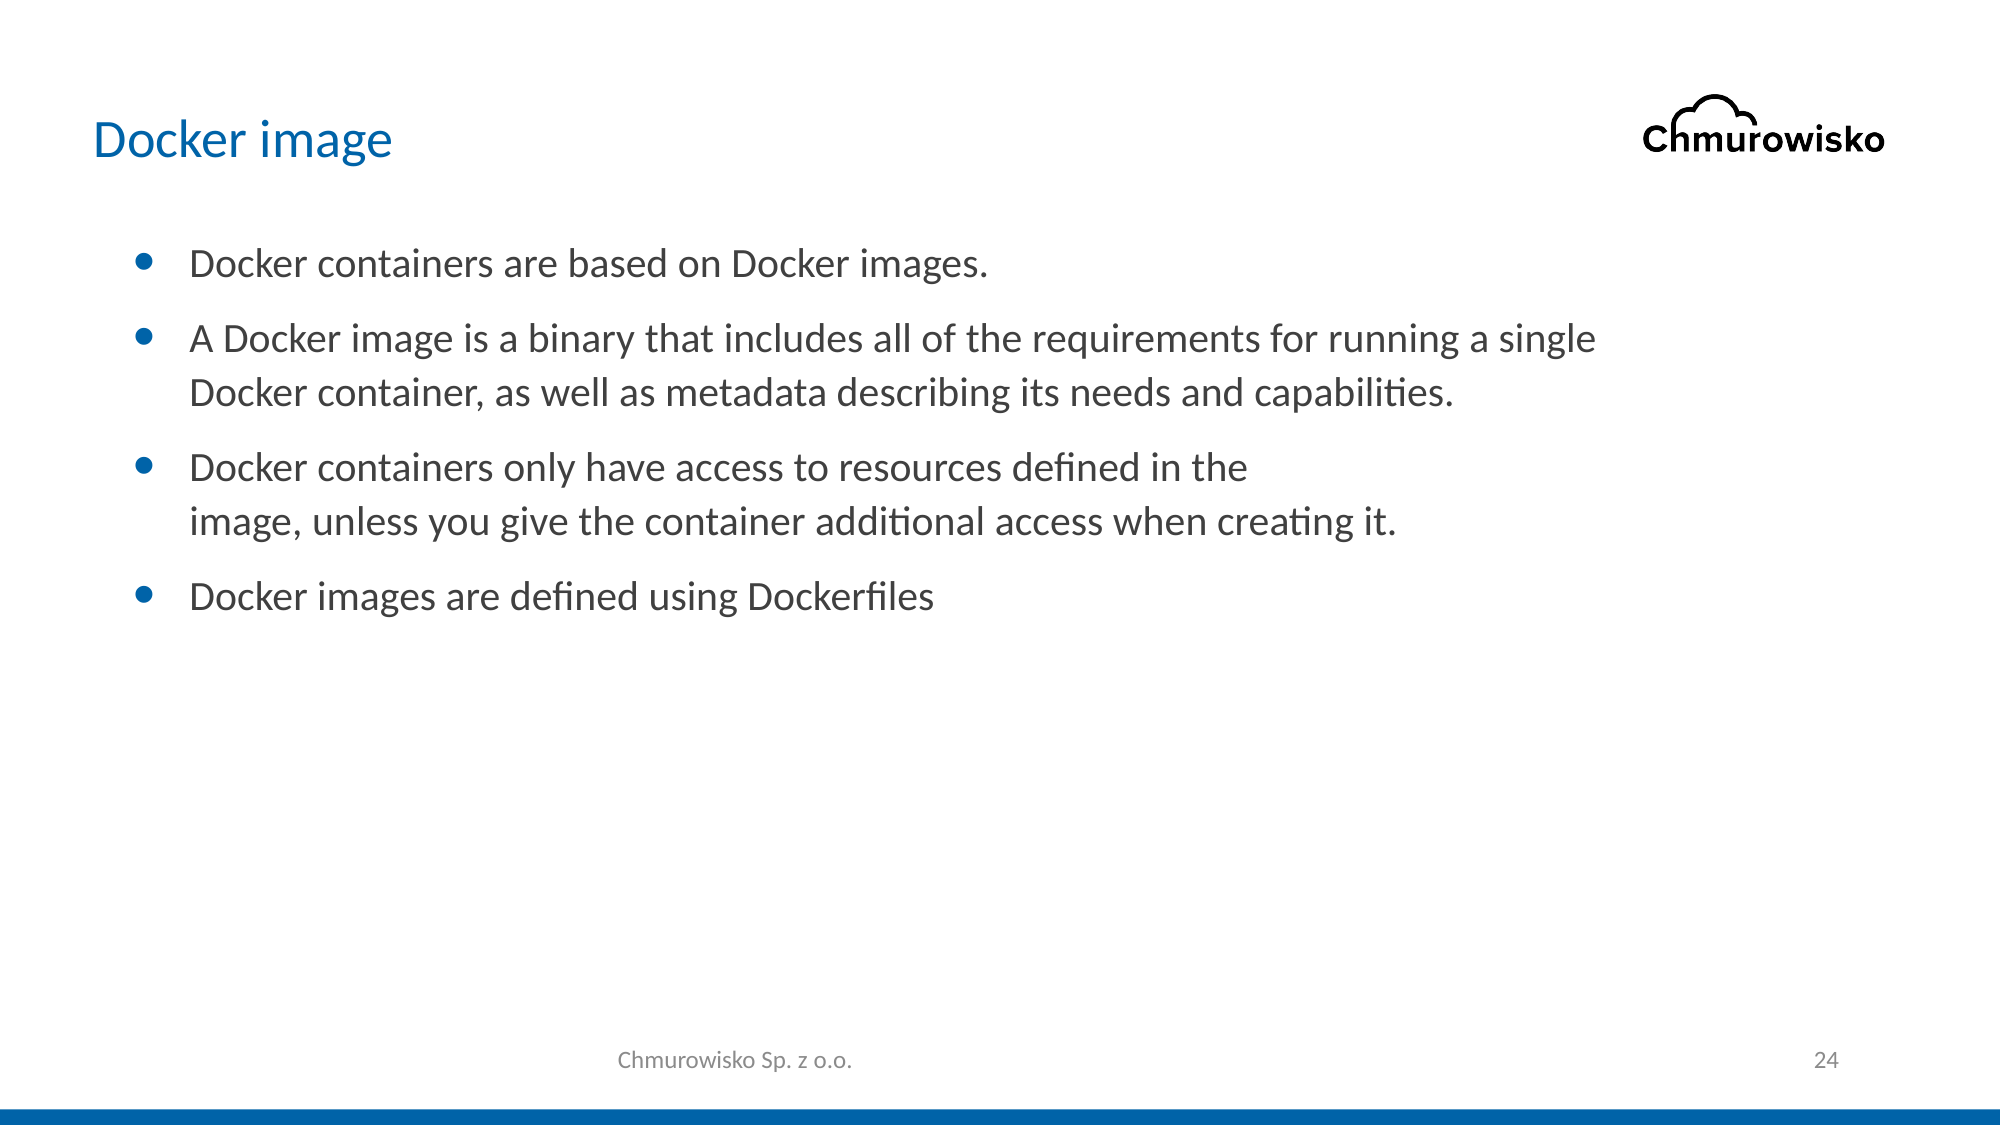

# Docker image
Docker containers are based on Docker images. ​
A Docker image is a binary that includes all of the requirements for running a single Docker container, as well as metadata describing its needs and capabilities. ​
Docker containers only have access to resources defined in the image, unless you give the container additional access when creating it. ​
Docker images are defined using Dockerfiles

Chmurowisko Sp. z o.o.

24